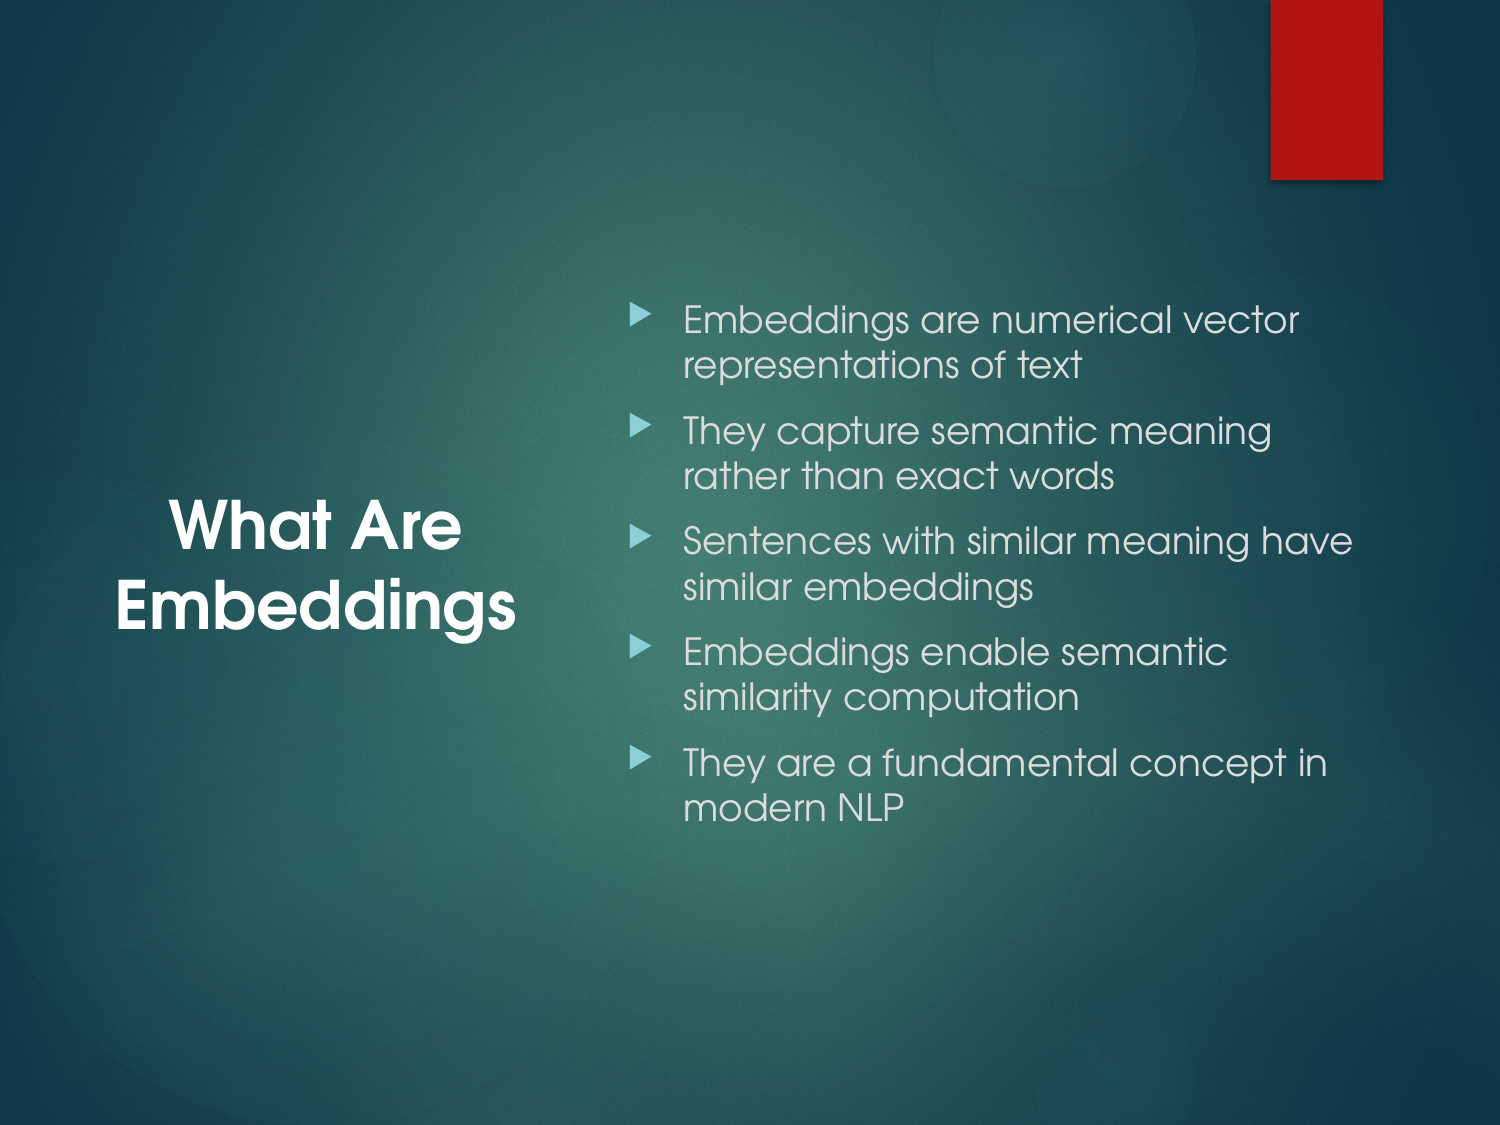

Embeddings are numerical vector representations of text
They capture semantic meaning rather than exact words
Sentences with similar meaning have similar embeddings
Embeddings enable semantic similarity computation
They are a fundamental concept in modern NLP
# What Are Embeddings